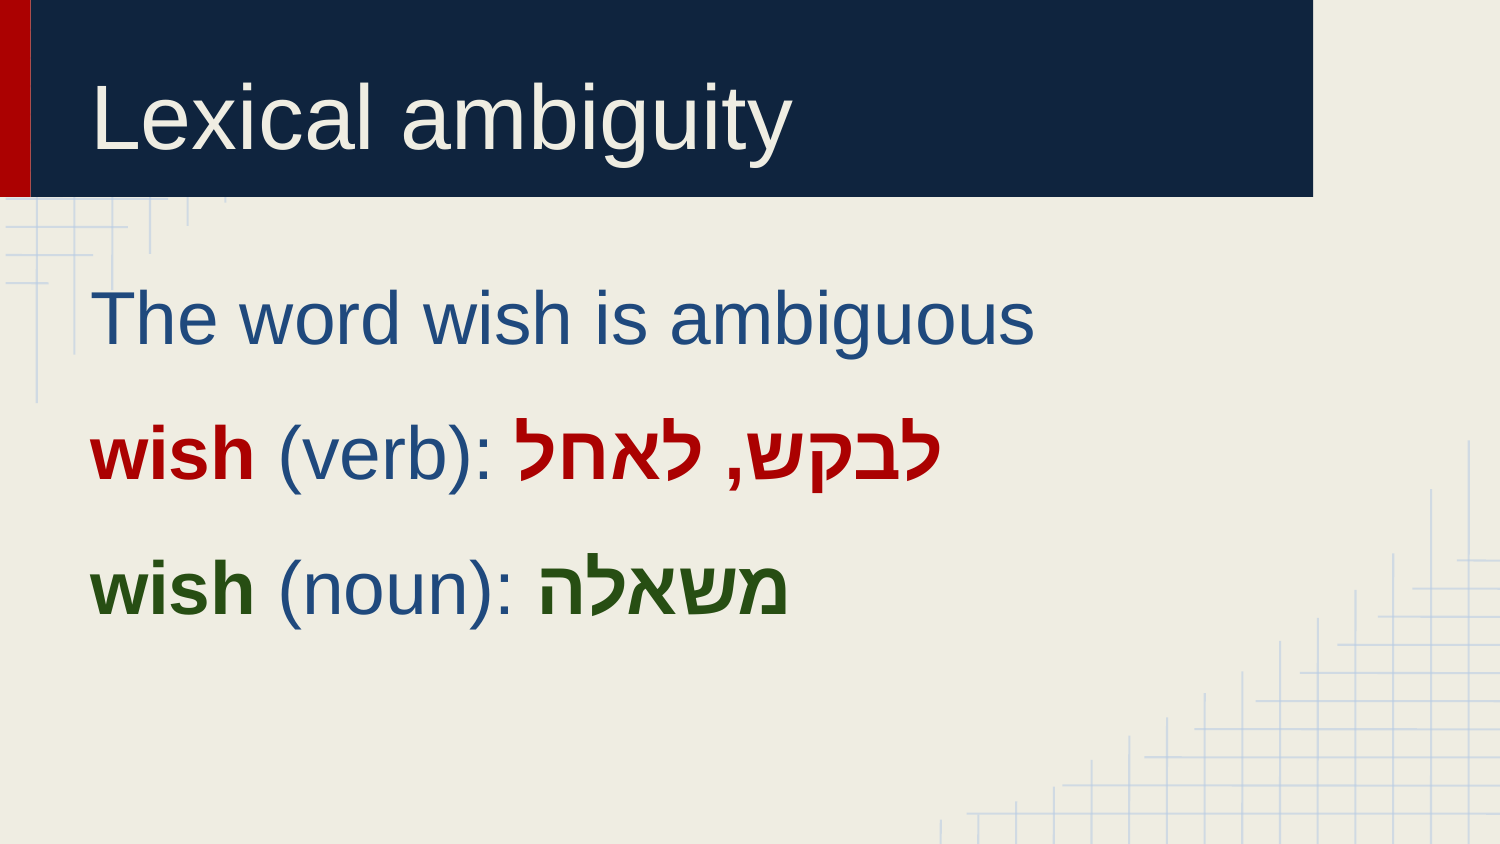

# Lexical ambiguity
The word wish is ambiguous
wish (verb): לבקש, לאחל
wish (noun): משאלה